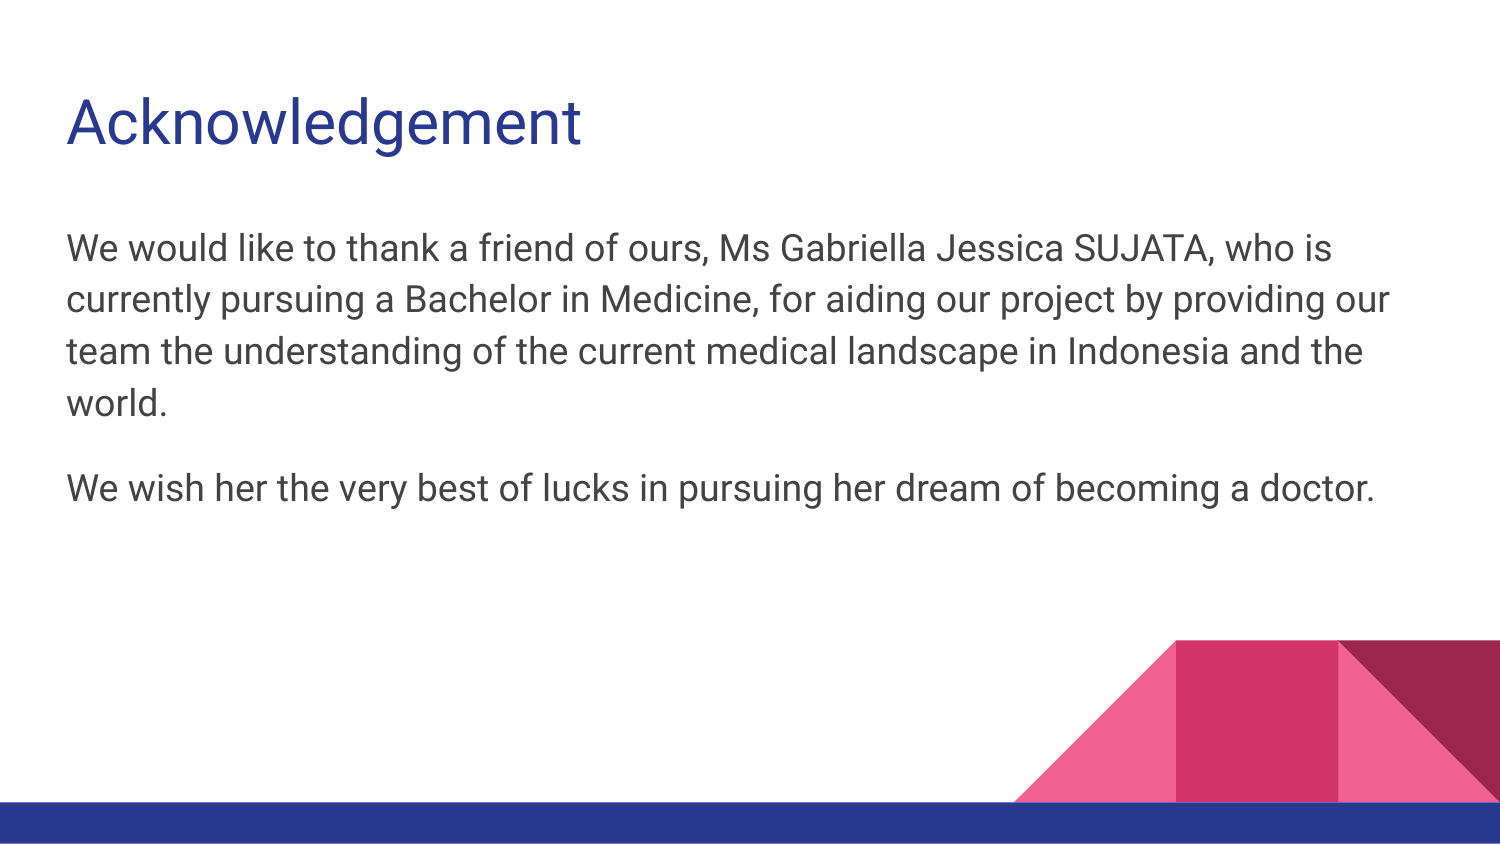

# Acknowledgement
We would like to thank a friend of ours, Ms Gabriella Jessica SUJATA, who is currently pursuing a Bachelor in Medicine, for aiding our project by providing our team the understanding of the current medical landscape in Indonesia and the world.
We wish her the very best of lucks in pursuing her dream of becoming a doctor.